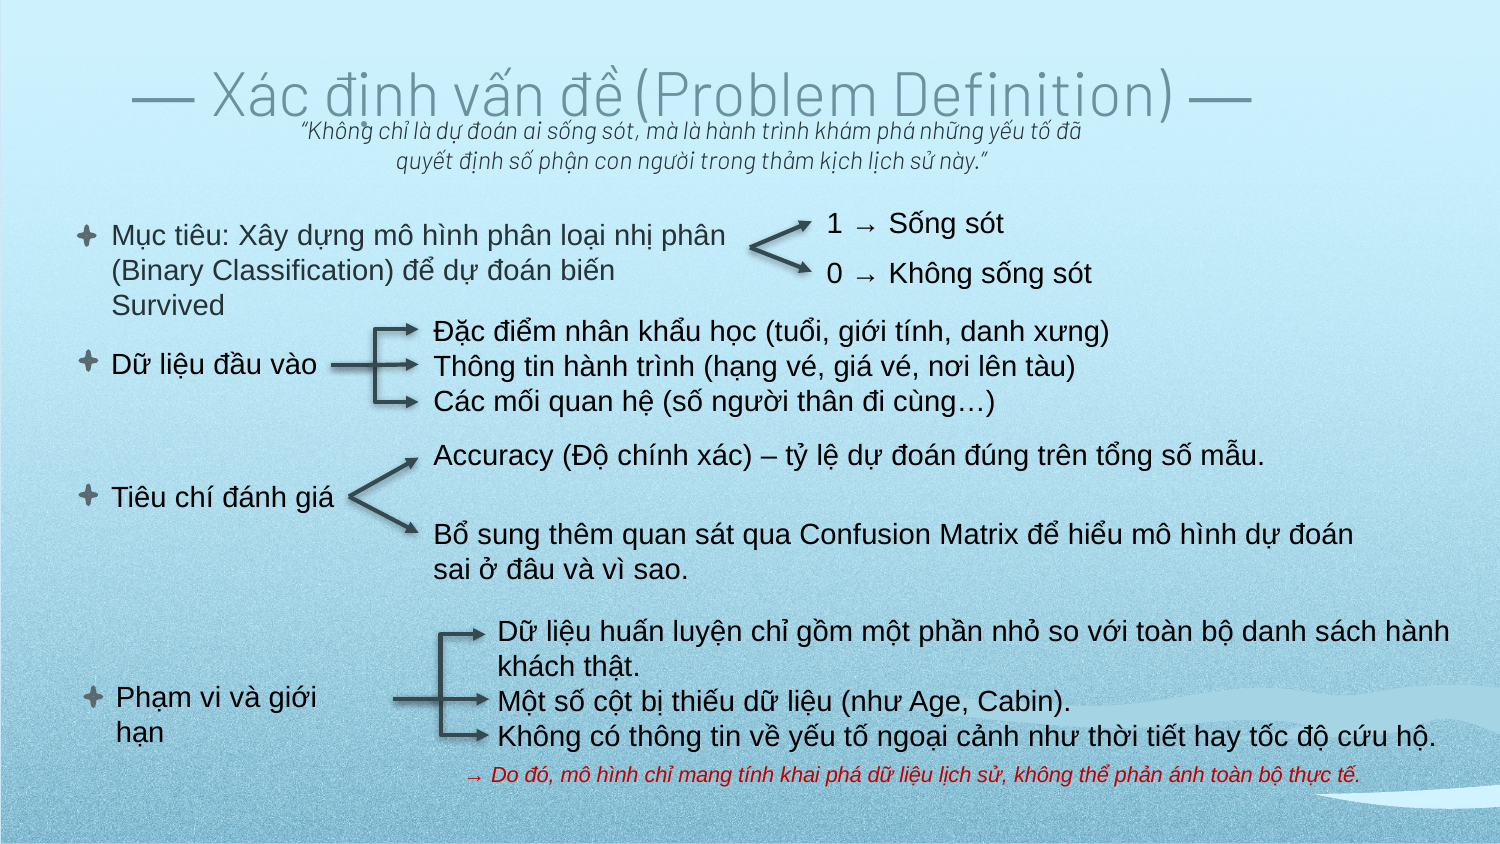

# — Xác định vấn đề (Problem Definition) —
“Không chỉ là dự đoán ai sống sót, mà là hành trình khám phá những yếu tố đã quyết định số phận con người trong thảm kịch lịch sử này.”
1 → Sống sót
Mục tiêu: Xây dựng mô hình phân loại nhị phân (Binary Classification) để dự đoán biến Survived

0 → Không sống sót
Đặc điểm nhân khẩu học (tuổi, giới tính, danh xưng)
Thông tin hành trình (hạng vé, giá vé, nơi lên tàu)
Các mối quan hệ (số người thân đi cùng…)
Dữ liệu đầu vào

Accuracy (Độ chính xác) – tỷ lệ dự đoán đúng trên tổng số mẫu.
Tiêu chí đánh giá

Bổ sung thêm quan sát qua Confusion Matrix để hiểu mô hình dự đoán sai ở đâu và vì sao.
Dữ liệu huấn luyện chỉ gồm một phần nhỏ so với toàn bộ danh sách hành khách thật.
Một số cột bị thiếu dữ liệu (như Age, Cabin).
Không có thông tin về yếu tố ngoại cảnh như thời tiết hay tốc độ cứu hộ.
Phạm vi và giới hạn

→ Do đó, mô hình chỉ mang tính khai phá dữ liệu lịch sử, không thể phản ánh toàn bộ thực tế.